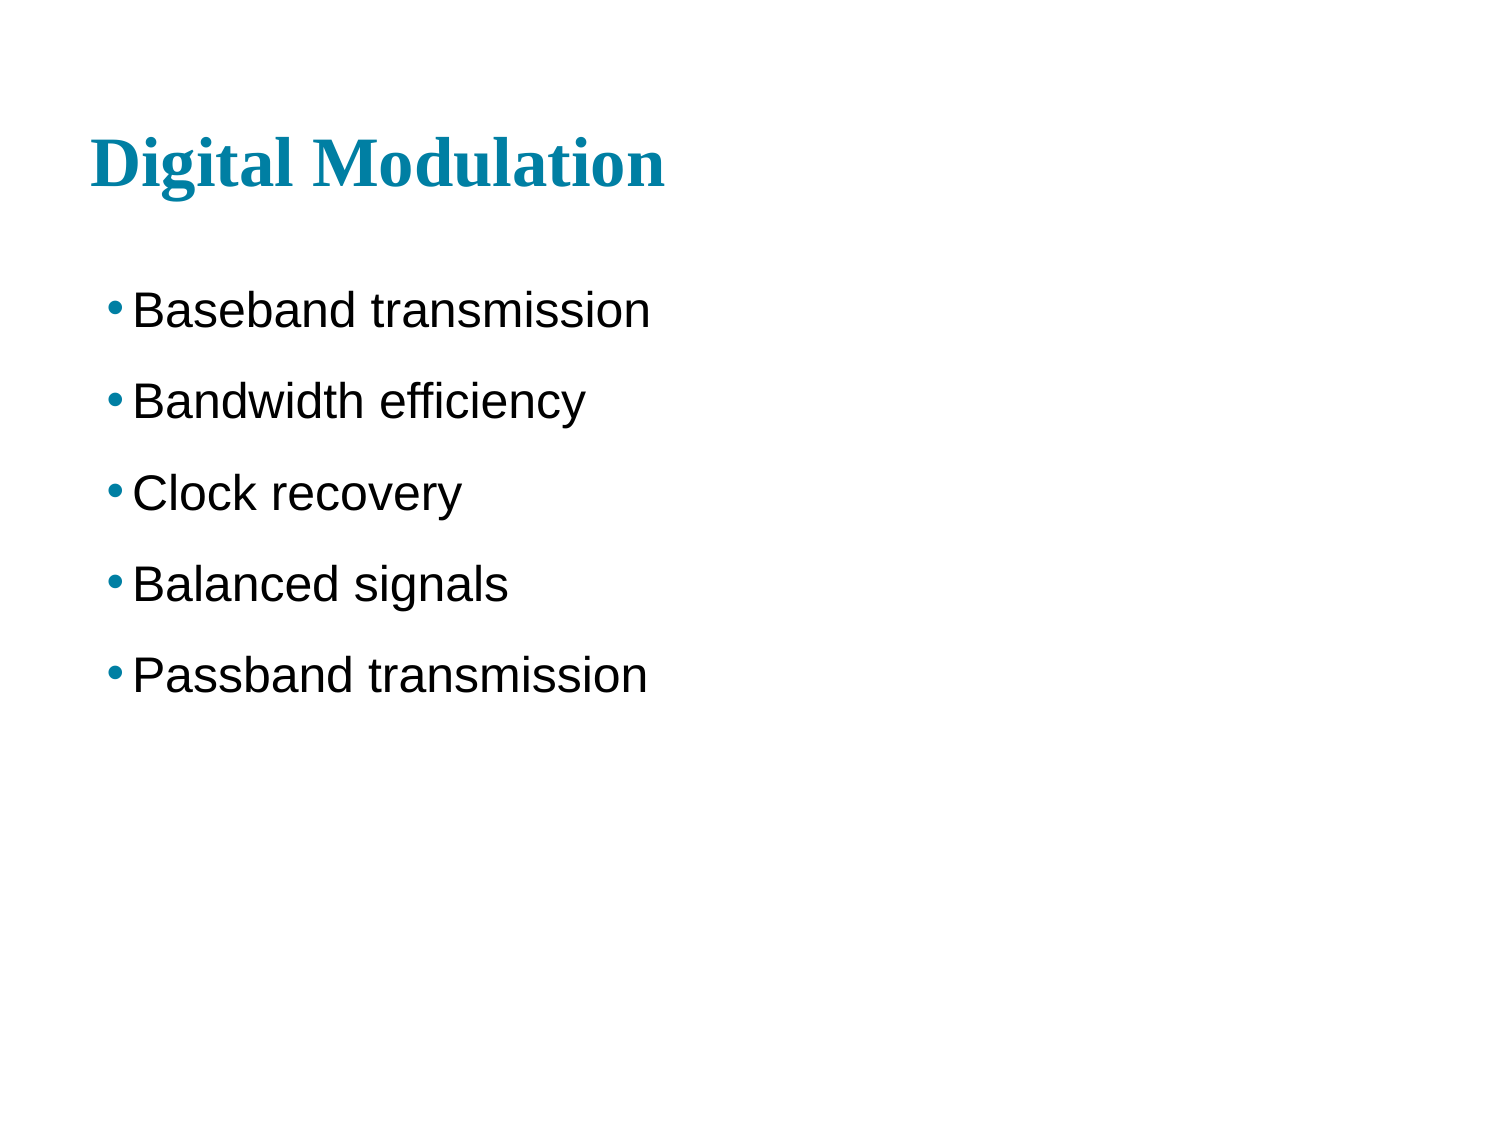

# Digital Modulation
Baseband transmission
Bandwidth efficiency
Clock recovery
Balanced signals
Passband transmission